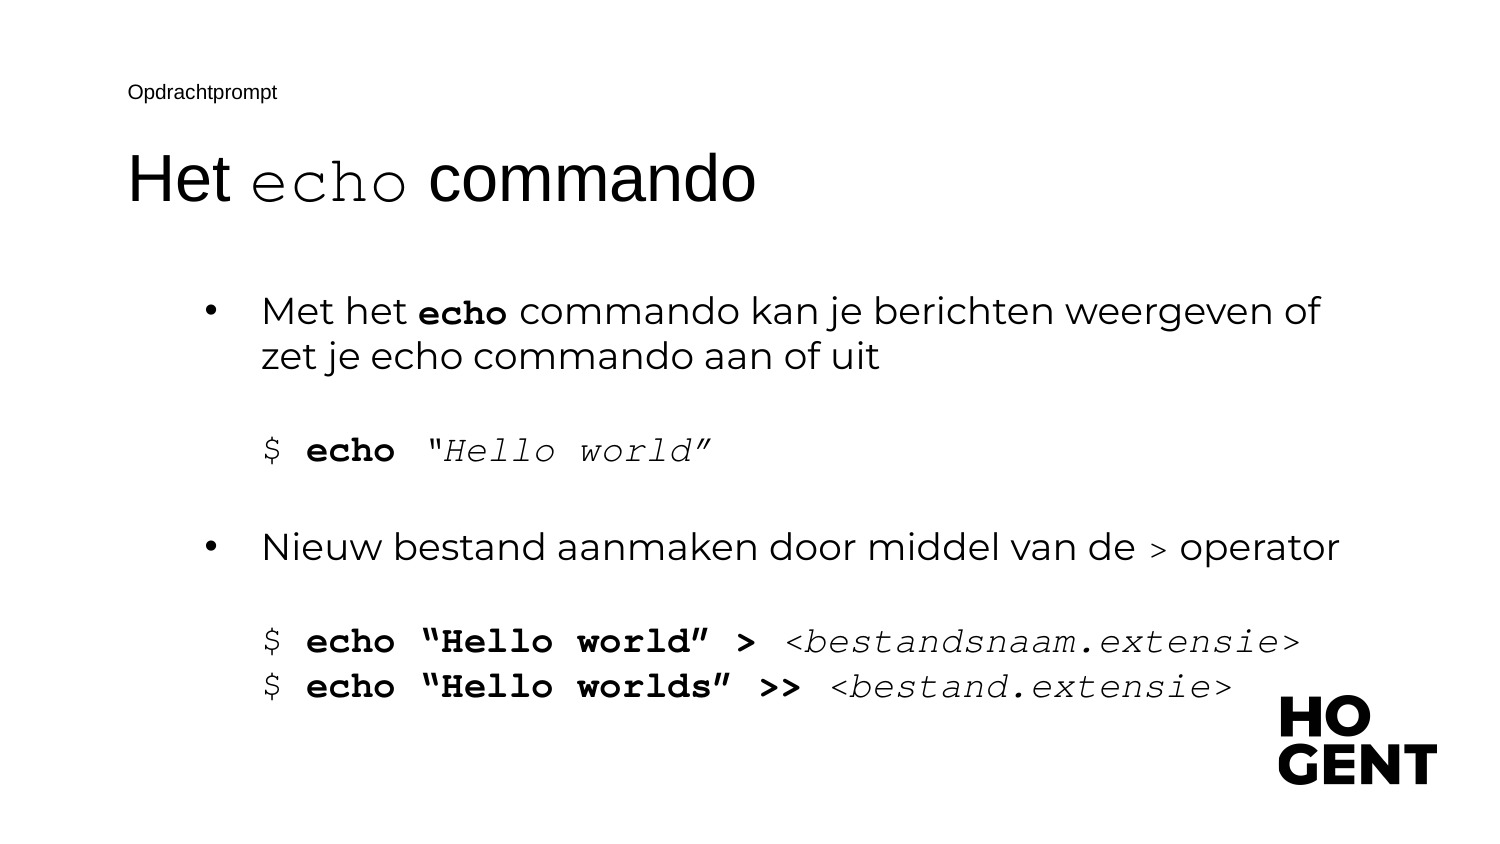

Opdrachtprompt
# Het echo commando
Met het echo commando kan je berichten weergeven of zet je echo commando aan of uit
$ echo “Hello world”
Nieuw bestand aanmaken door middel van de > operator
$ echo “Hello world” > <bestandsnaam.extensie>
$ echo “Hello worlds” >> <bestand.extensie>